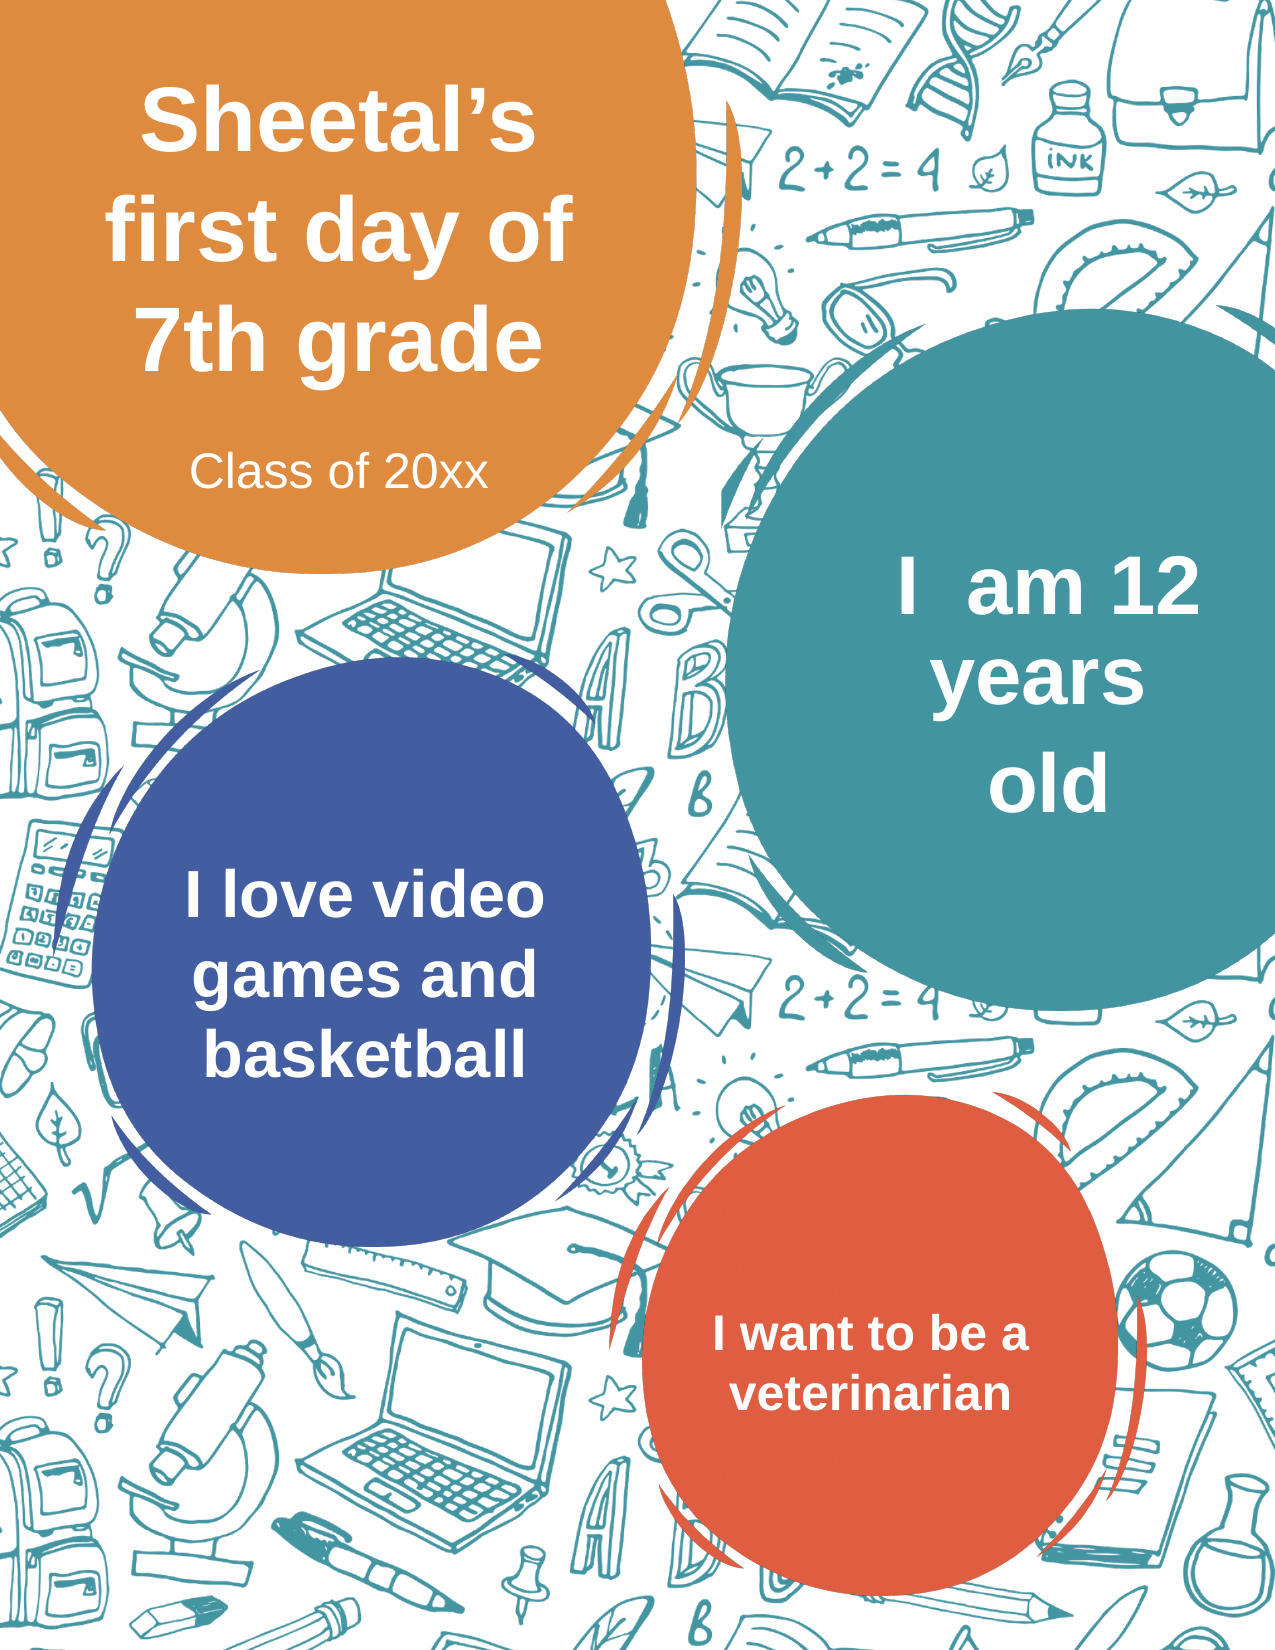

# Sheetal’s first day of 7th grade
Class of 20xx

I  am 12 years
old

I love video games and basketball

I want to be a veterinarian